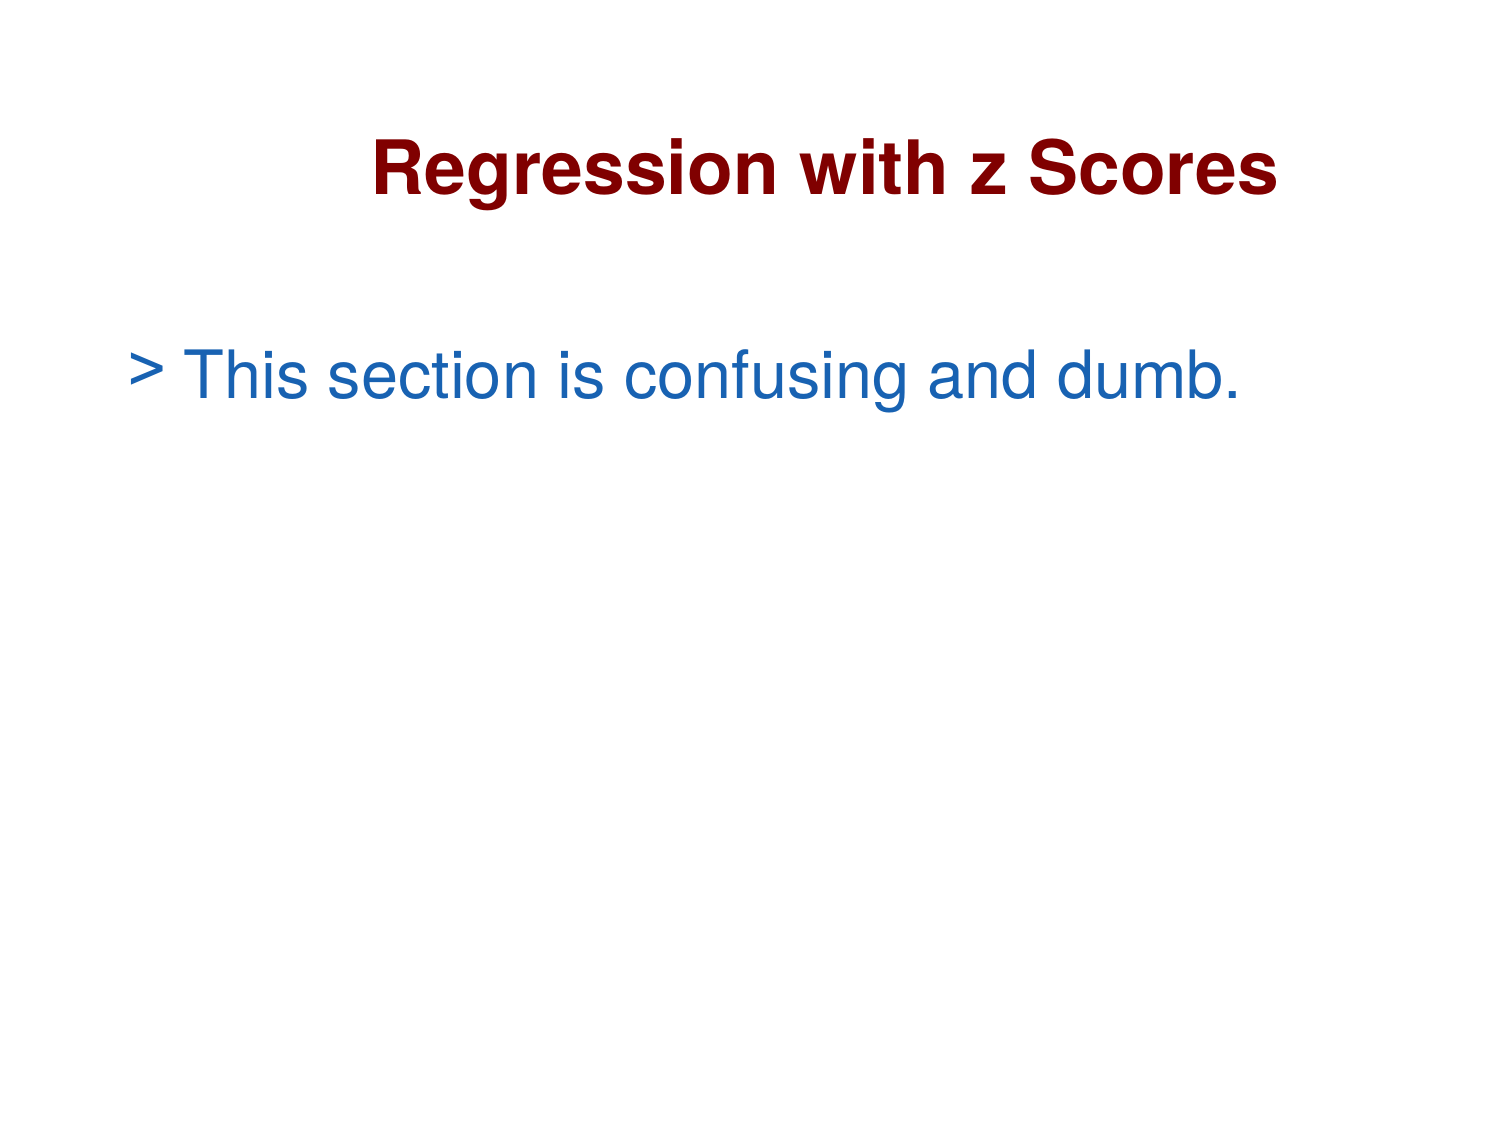

Regression with z Scores
This section is confusing and dumb.